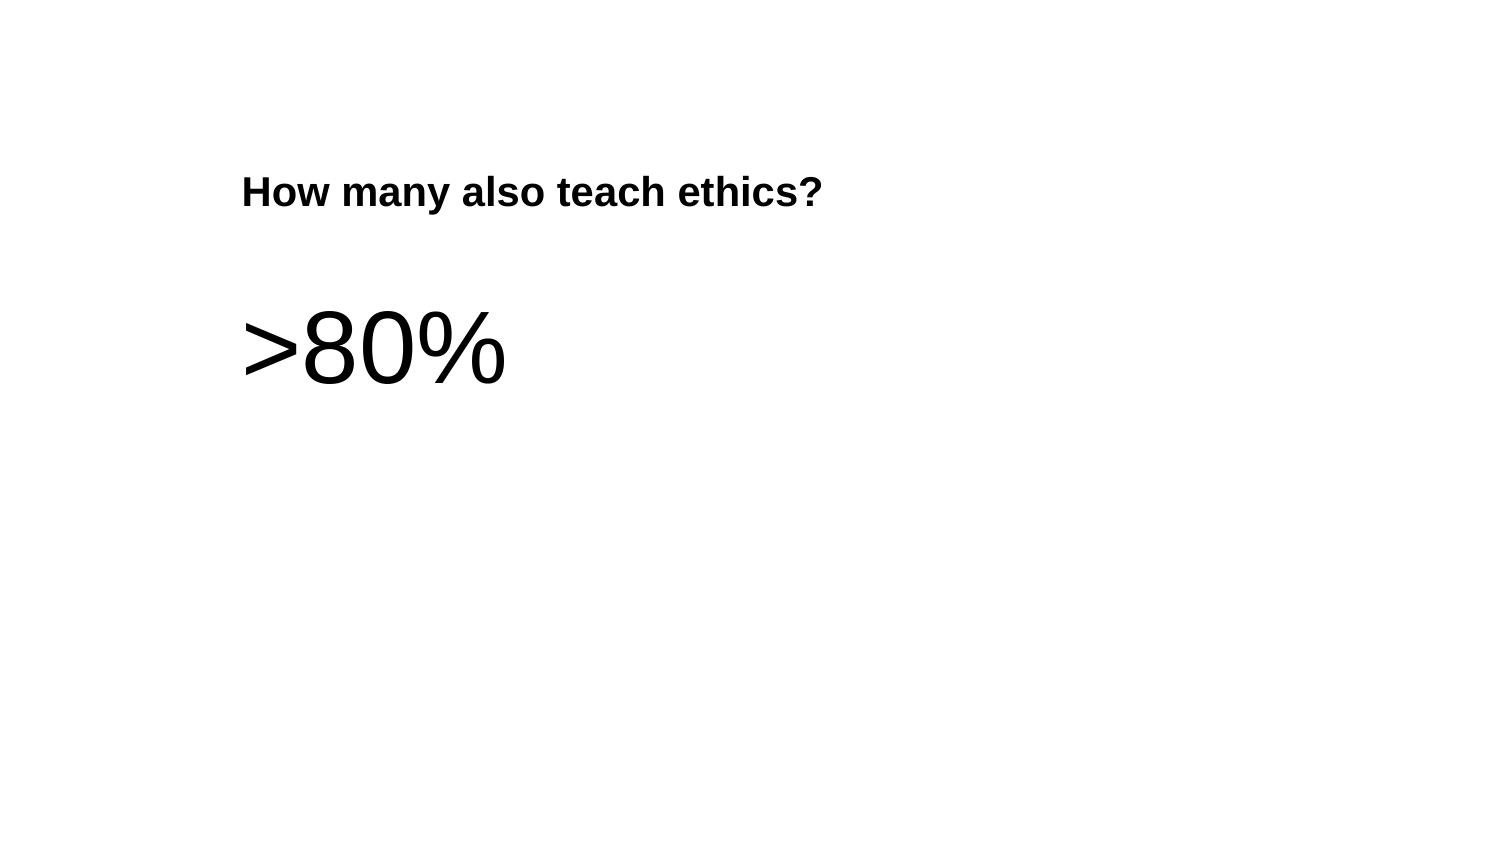

# How many also teach ethics?
>80%